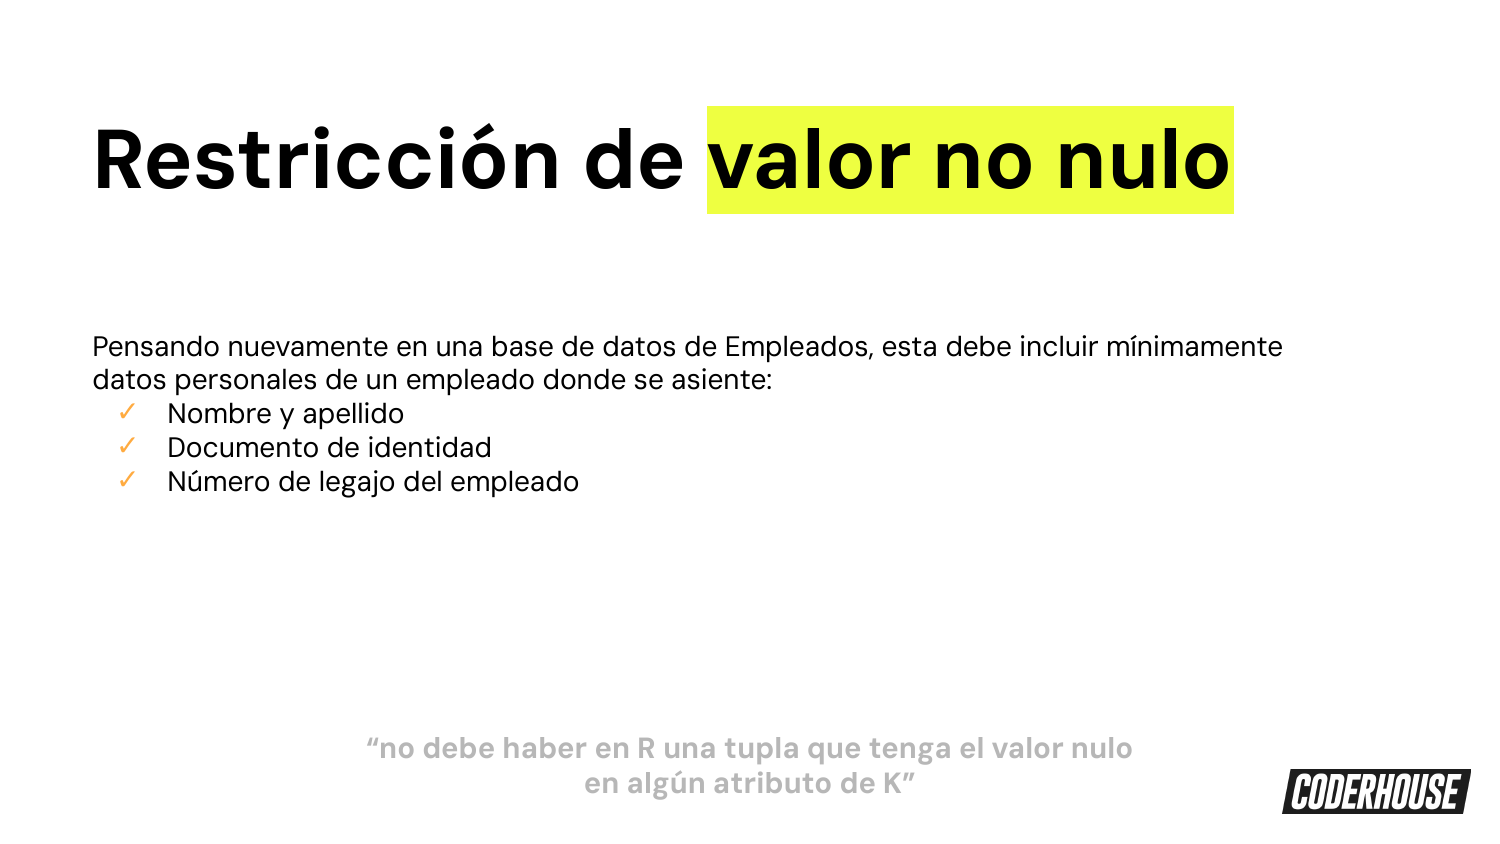

Restricción de valor no nulo
Pensando nuevamente en una base de datos de Empleados, esta debe incluir mínimamente datos personales de un empleado donde se asiente:
Nombre y apellido
Documento de identidad
Número de legajo del empleado

“no debe haber en R una tupla que tenga el valor nulo en algún atributo de K”